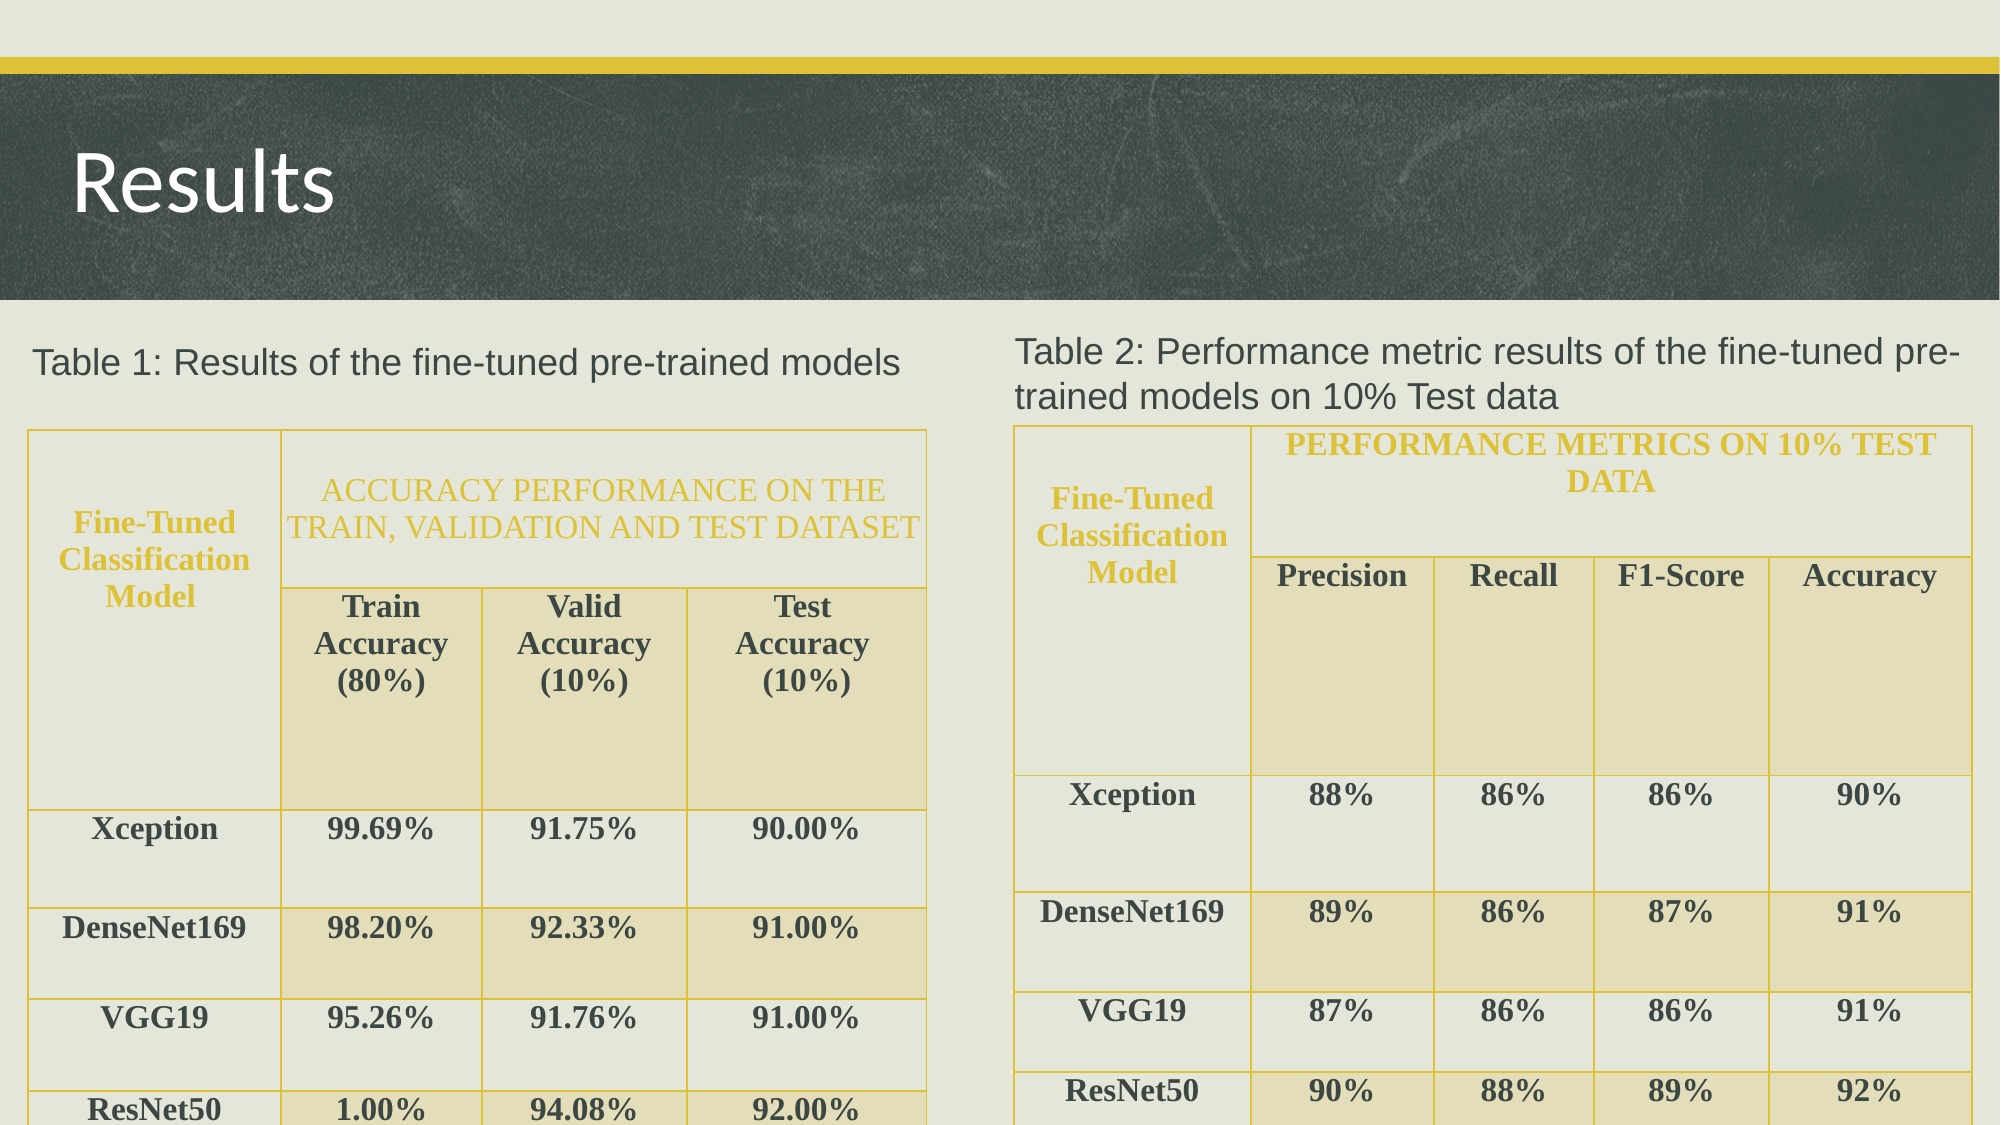

# Results
Table 2: Performance metric results of the fine-tuned pre-trained models on 10% Test data
Table 1: Results of the fine-tuned pre-trained models
| Fine-Tuned Classification Model | PERFORMANCE METRICS ON 10% TEST DATA |  |  |  |
| --- | --- | --- | --- | --- |
|  | Precision | Recall | F1-Score | Accuracy |
| Xception | 88% | 86% | 86% | 90% |
| DenseNet169 | 89% | 86% | 87% | 91% |
| VGG19 | 87% | 86% | 86% | 91% |
| ResNet50 | 90% | 88% | 89% | 92% |
| Fine-Tuned Classification Model | ACCURACY PERFORMANCE ON THE TRAIN, VALIDATION AND TEST DATASET |  |  |
| --- | --- | --- | --- |
|  | Train Accuracy (80%) | Valid Accuracy (10%) | Test Accuracy (10%) |
| Xception | 99.69% | 91.75% | 90.00% |
| DenseNet169 | 98.20% | 92.33% | 91.00% |
| VGG19 | 95.26% | 91.76% | 91.00% |
| ResNet50 | 1.00% | 94.08% | 92.00% |